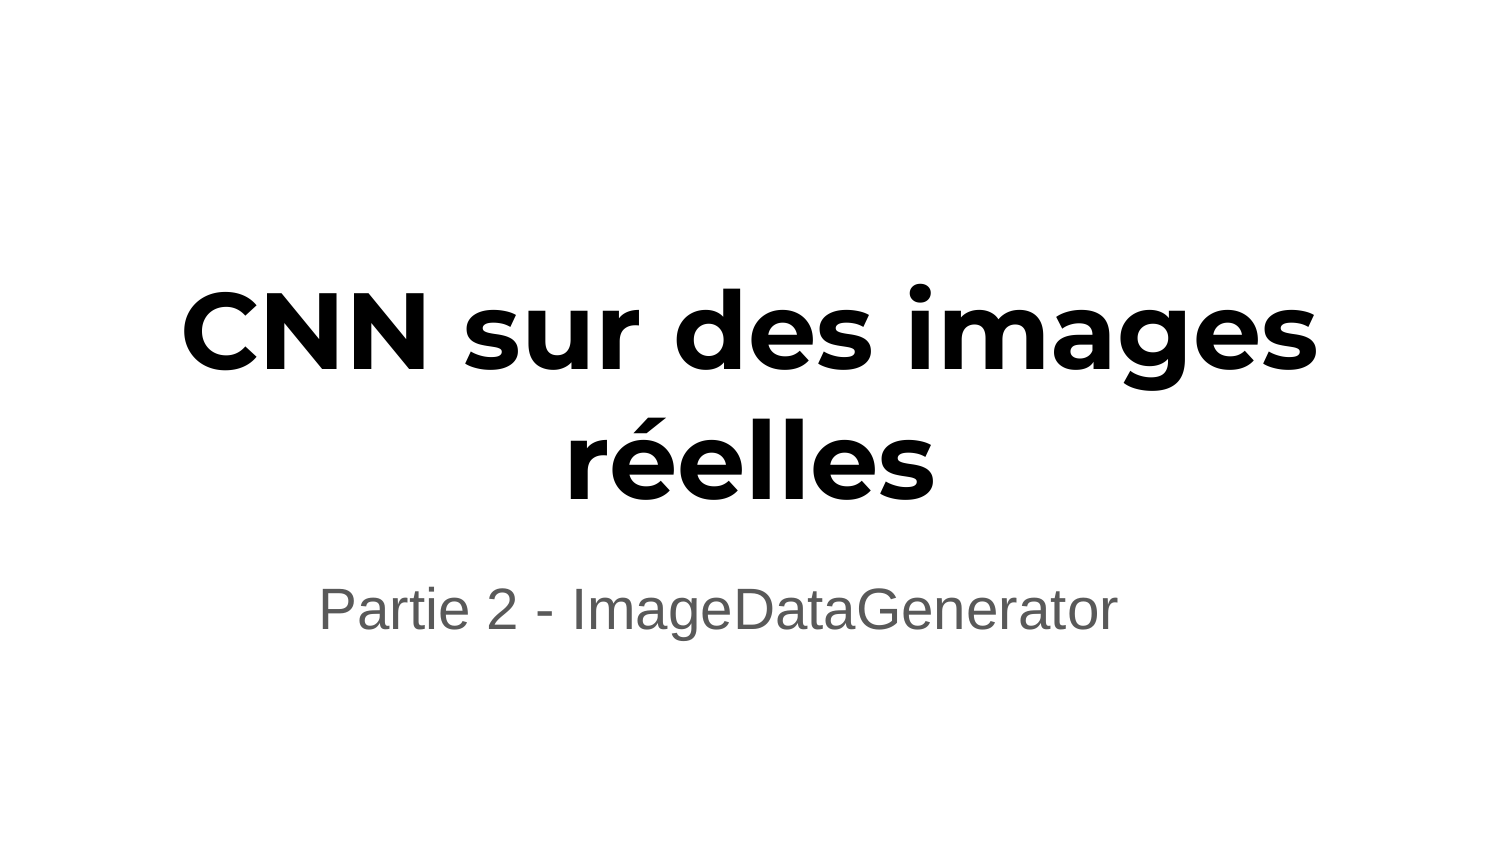

# CNN sur des images réelles Partie 2 - ImageDataGenerator